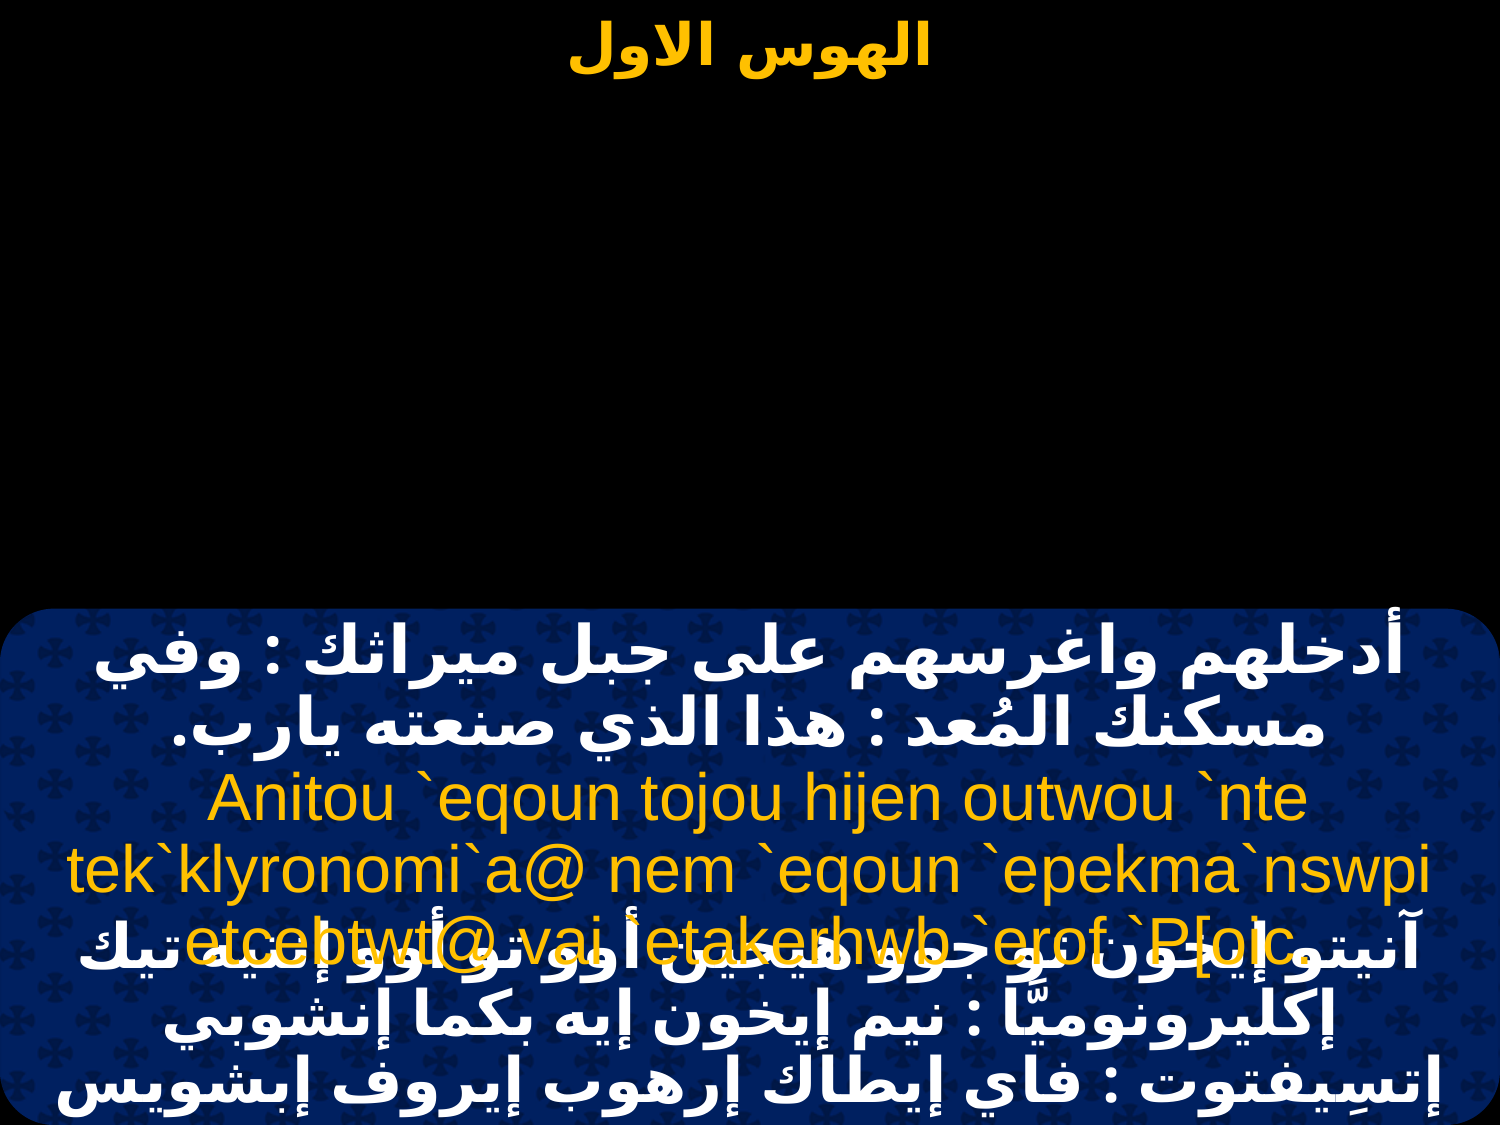

#
أدخلهم واغرسهم على جبل ميراثك : وفي مسكنك المُعد : هذا الذي صنعته يارب.
 Anitou `eqoun tojou hijen outwou `nte tek`klyronomi`a@ nem `eqoun `epekma`nswpi etcebtwt@ vai `etakerhwb `erof `P[oic.
آنيتو إيخون تو جوو هيجين أوو تو أوو إنتيه تيك إكليرونوميَّا : نيم إيخون إيه بكما إنشوبي إتسِيفتوت : فاي إيطاك إرهوب إيروف إبشويس